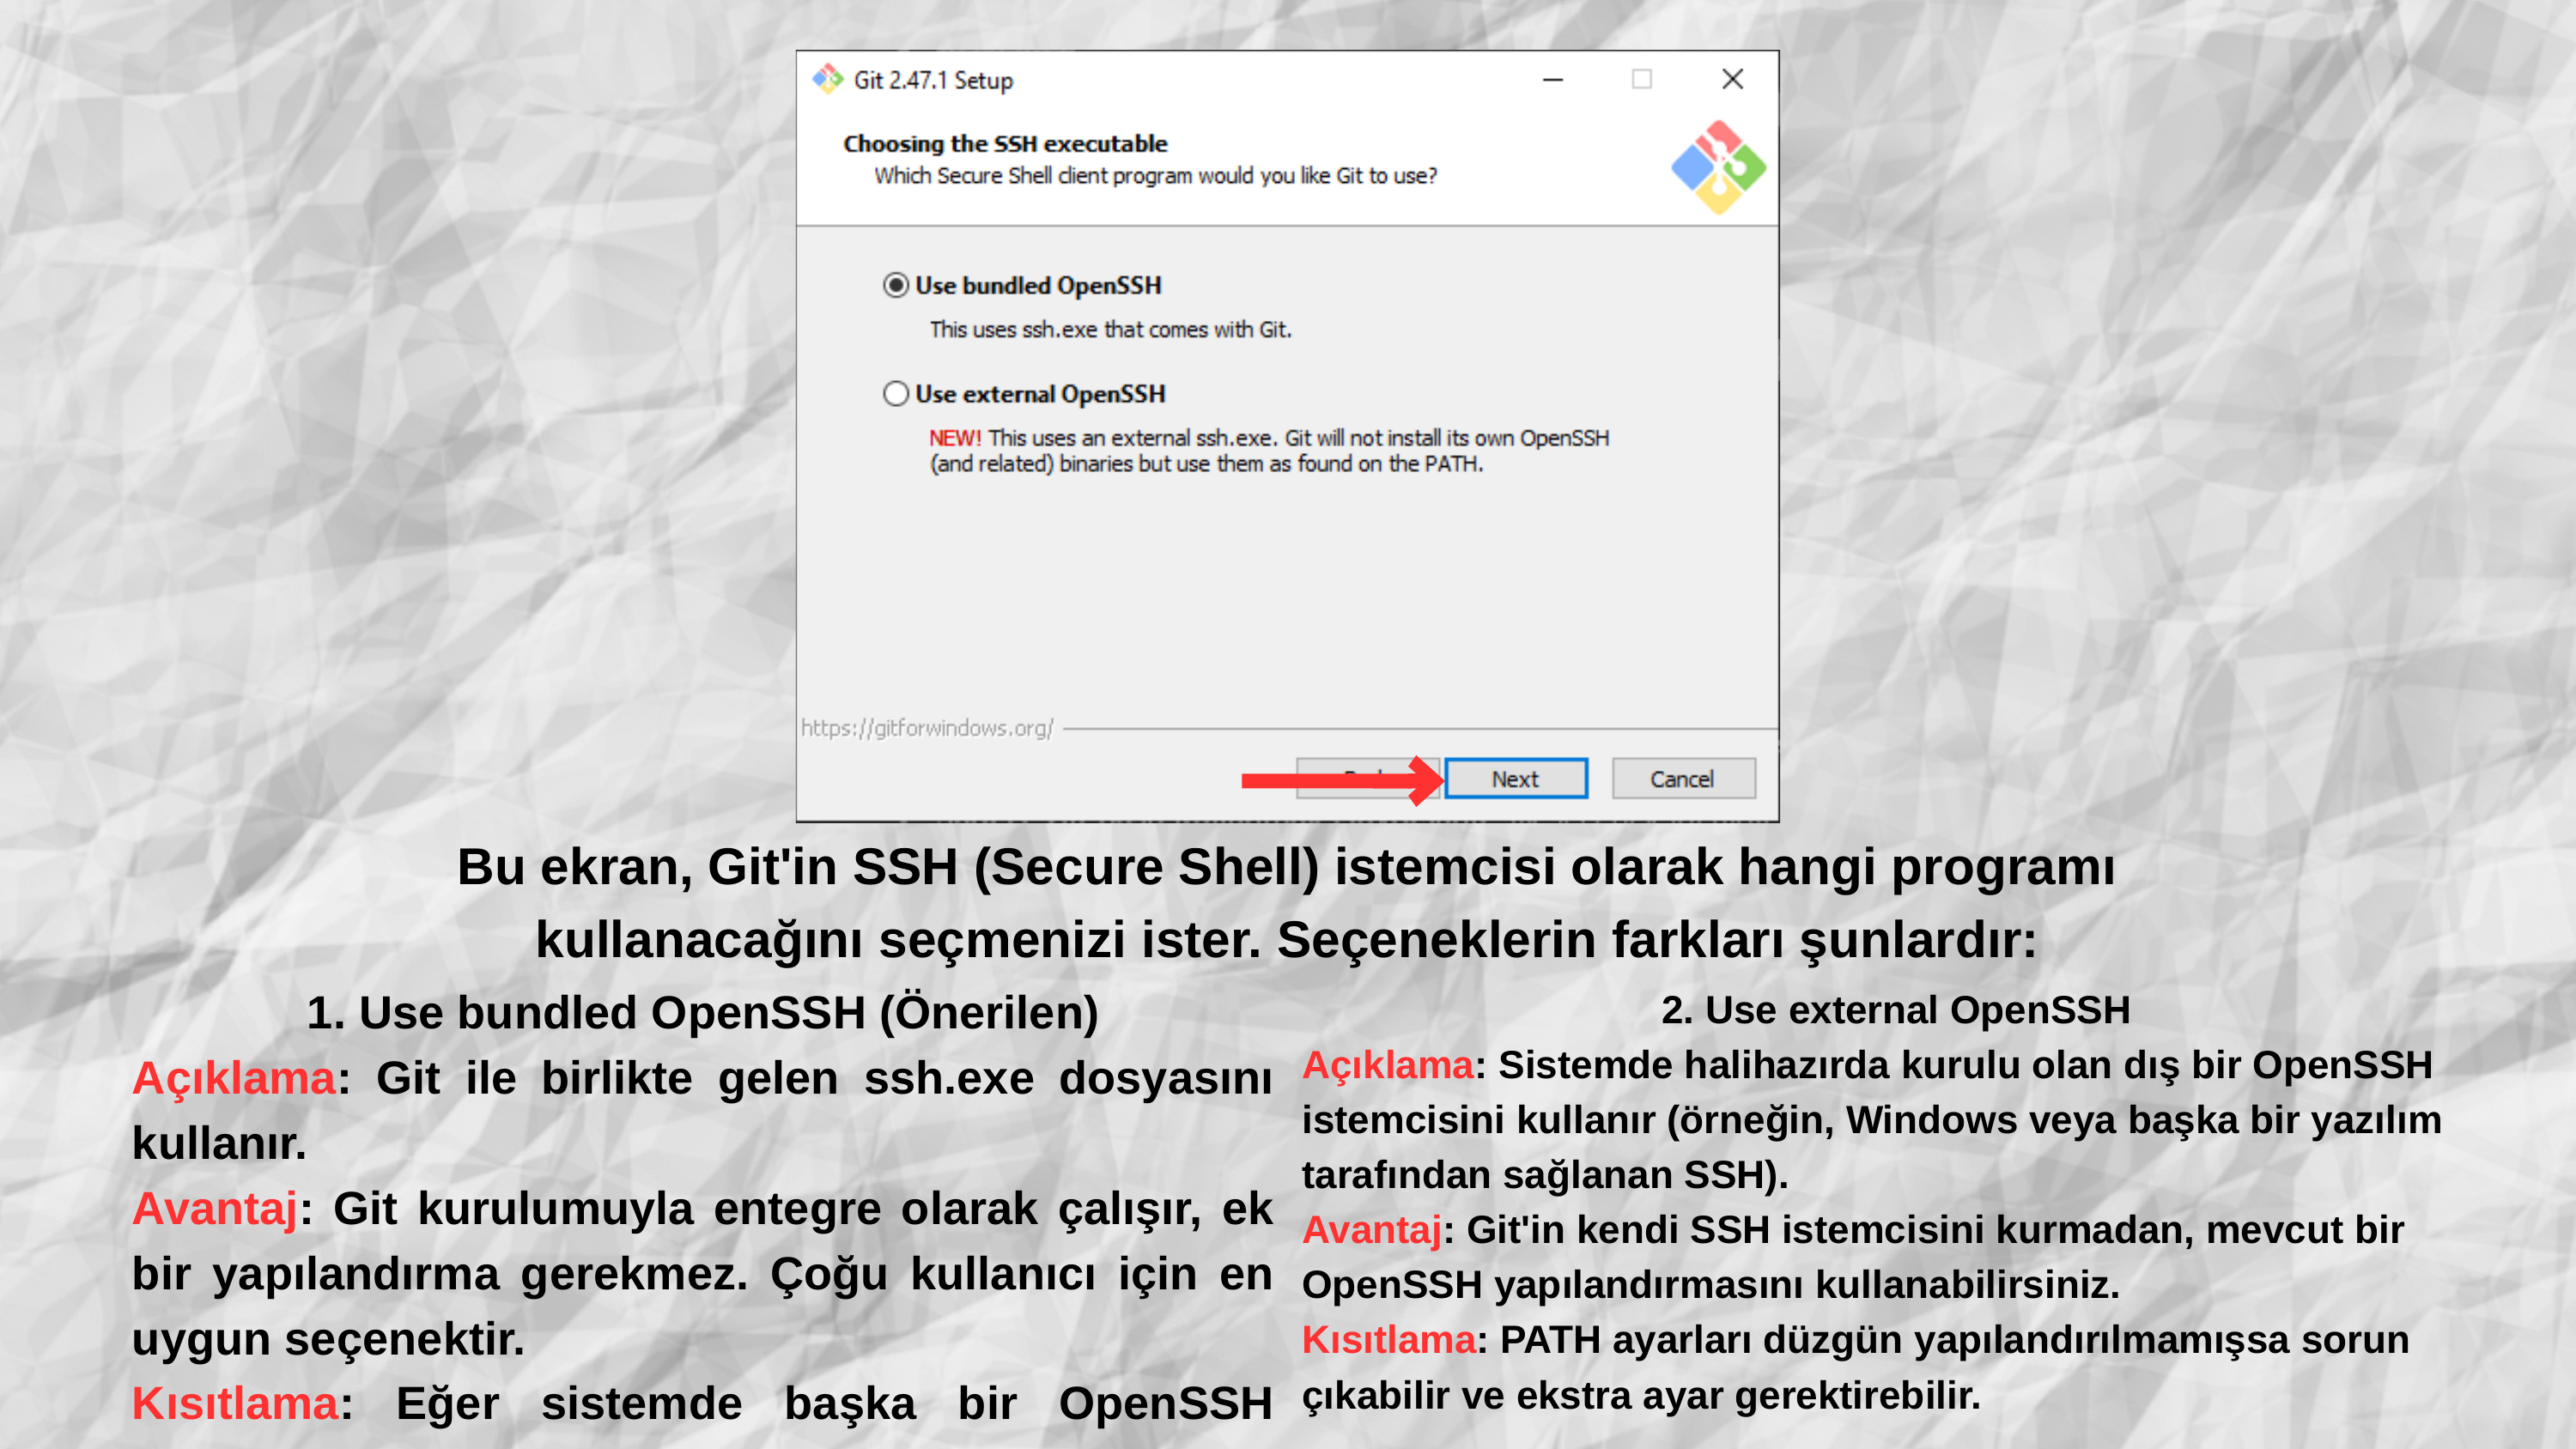

Bu ekran, Git'in SSH (Secure Shell) istemcisi olarak hangi programı kullanacağını seçmenizi ister. Seçeneklerin farkları şunlardır:
1. Use bundled OpenSSH (Önerilen)
Açıklama: Git ile birlikte gelen ssh.exe dosyasını kullanır.
Avantaj: Git kurulumuyla entegre olarak çalışır, ek bir yapılandırma gerekmez. Çoğu kullanıcı için en uygun seçenektir.
Kısıtlama: Eğer sistemde başka bir OpenSSH kuruluysa, onun yerine Git'in SSH istemcisi kullanılır.

2. Use external OpenSSH
Açıklama: Sistemde halihazırda kurulu olan dış bir OpenSSH istemcisini kullanır (örneğin, Windows veya başka bir yazılım tarafından sağlanan SSH).
Avantaj: Git'in kendi SSH istemcisini kurmadan, mevcut bir OpenSSH yapılandırmasını kullanabilirsiniz.
Kısıtlama: PATH ayarları düzgün yapılandırılmamışsa sorun çıkabilir ve ekstra ayar gerektirebilir.